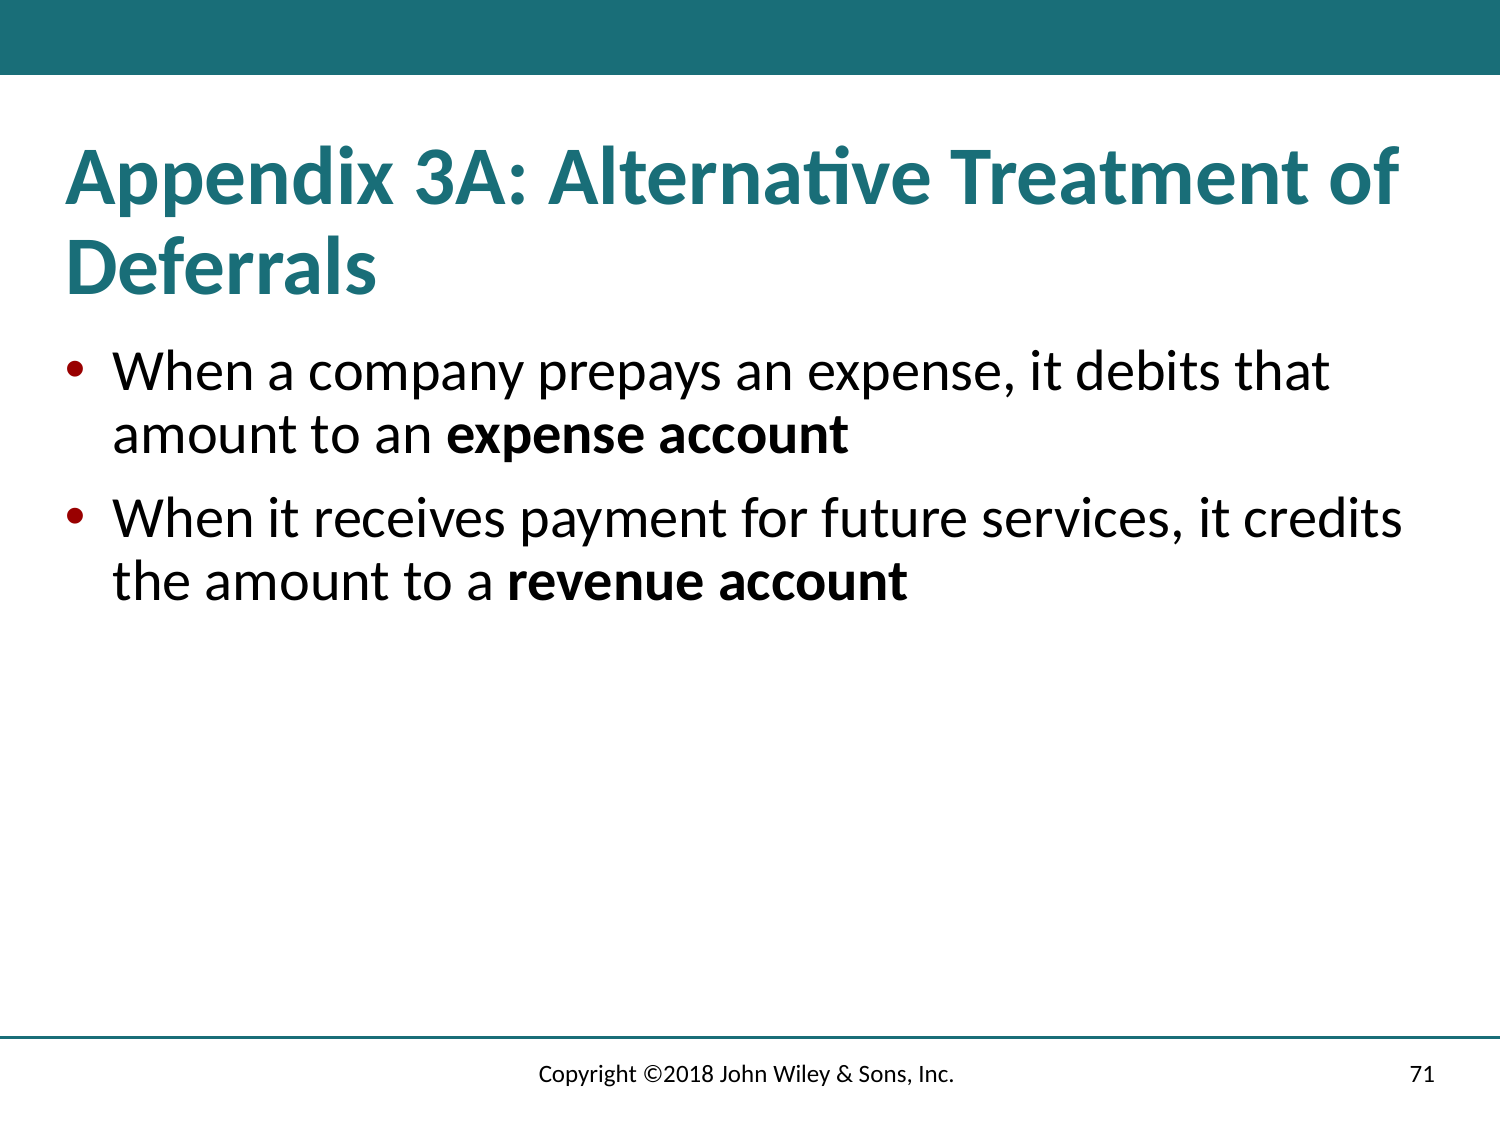

# Appendix 3A: Alternative Treatment of Deferrals
When a company prepays an expense, it debits that amount to an expense account
When it receives payment for future services, it credits the amount to a revenue account
Copyright ©2018 John Wiley & Sons, Inc.
71